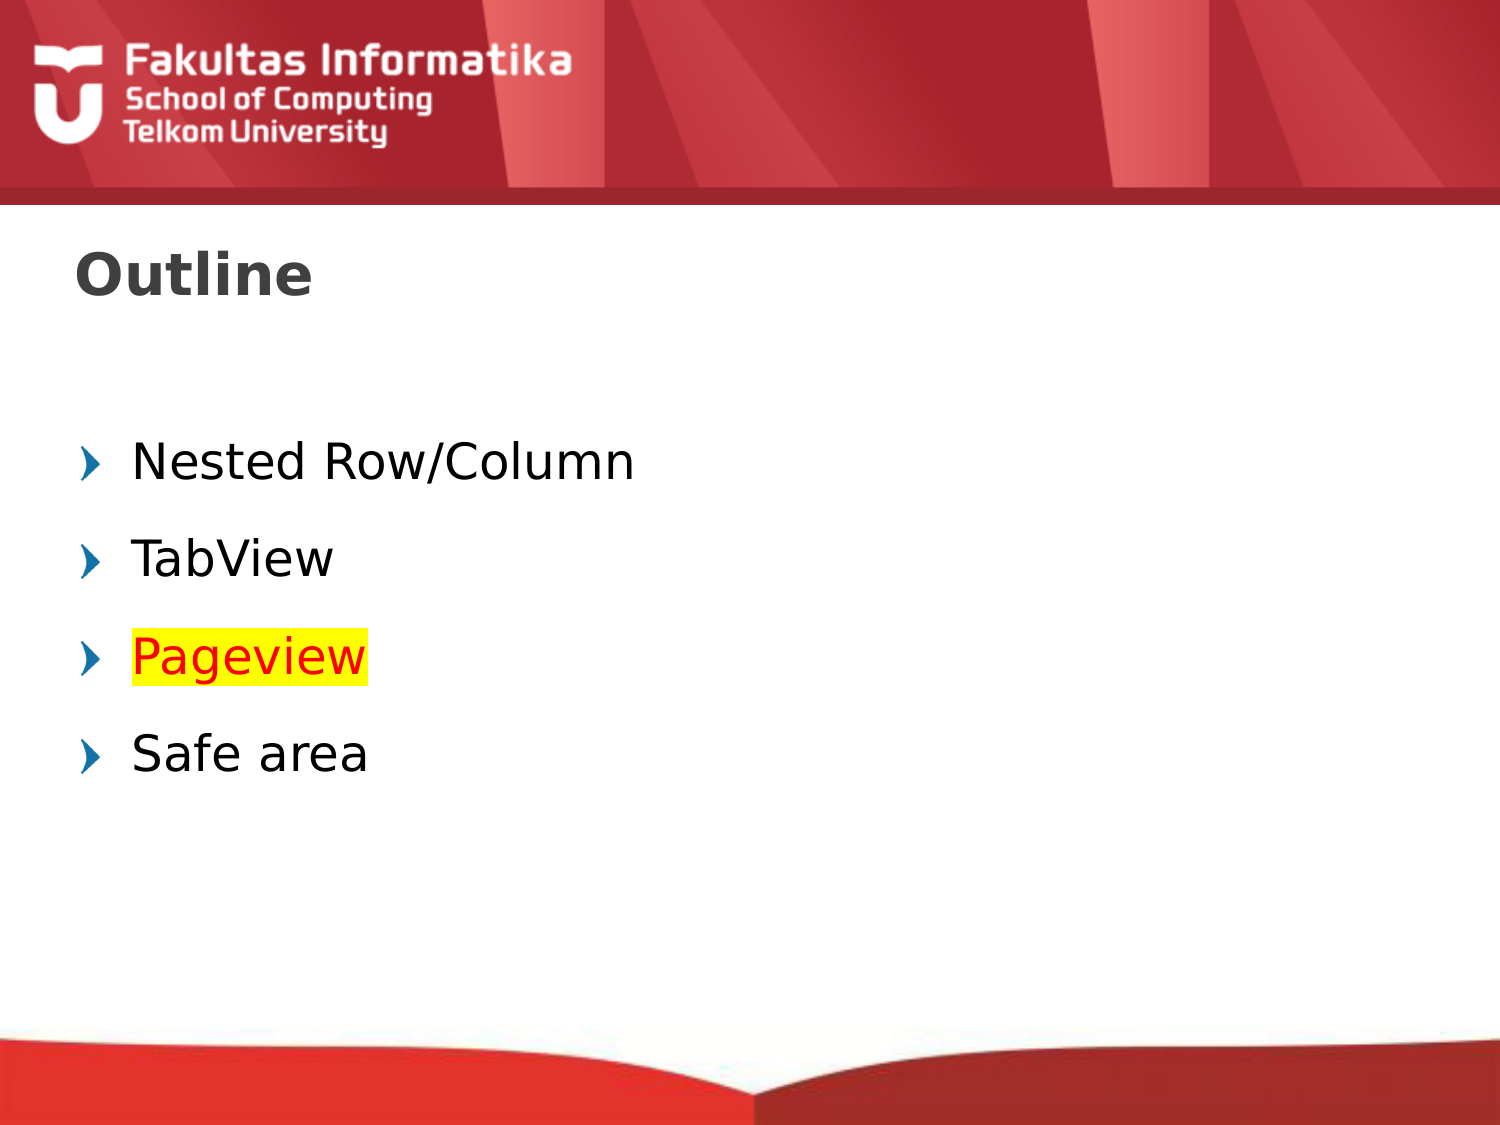

# Outline

Nested Row/Column
TabView
Pageview
Safe area